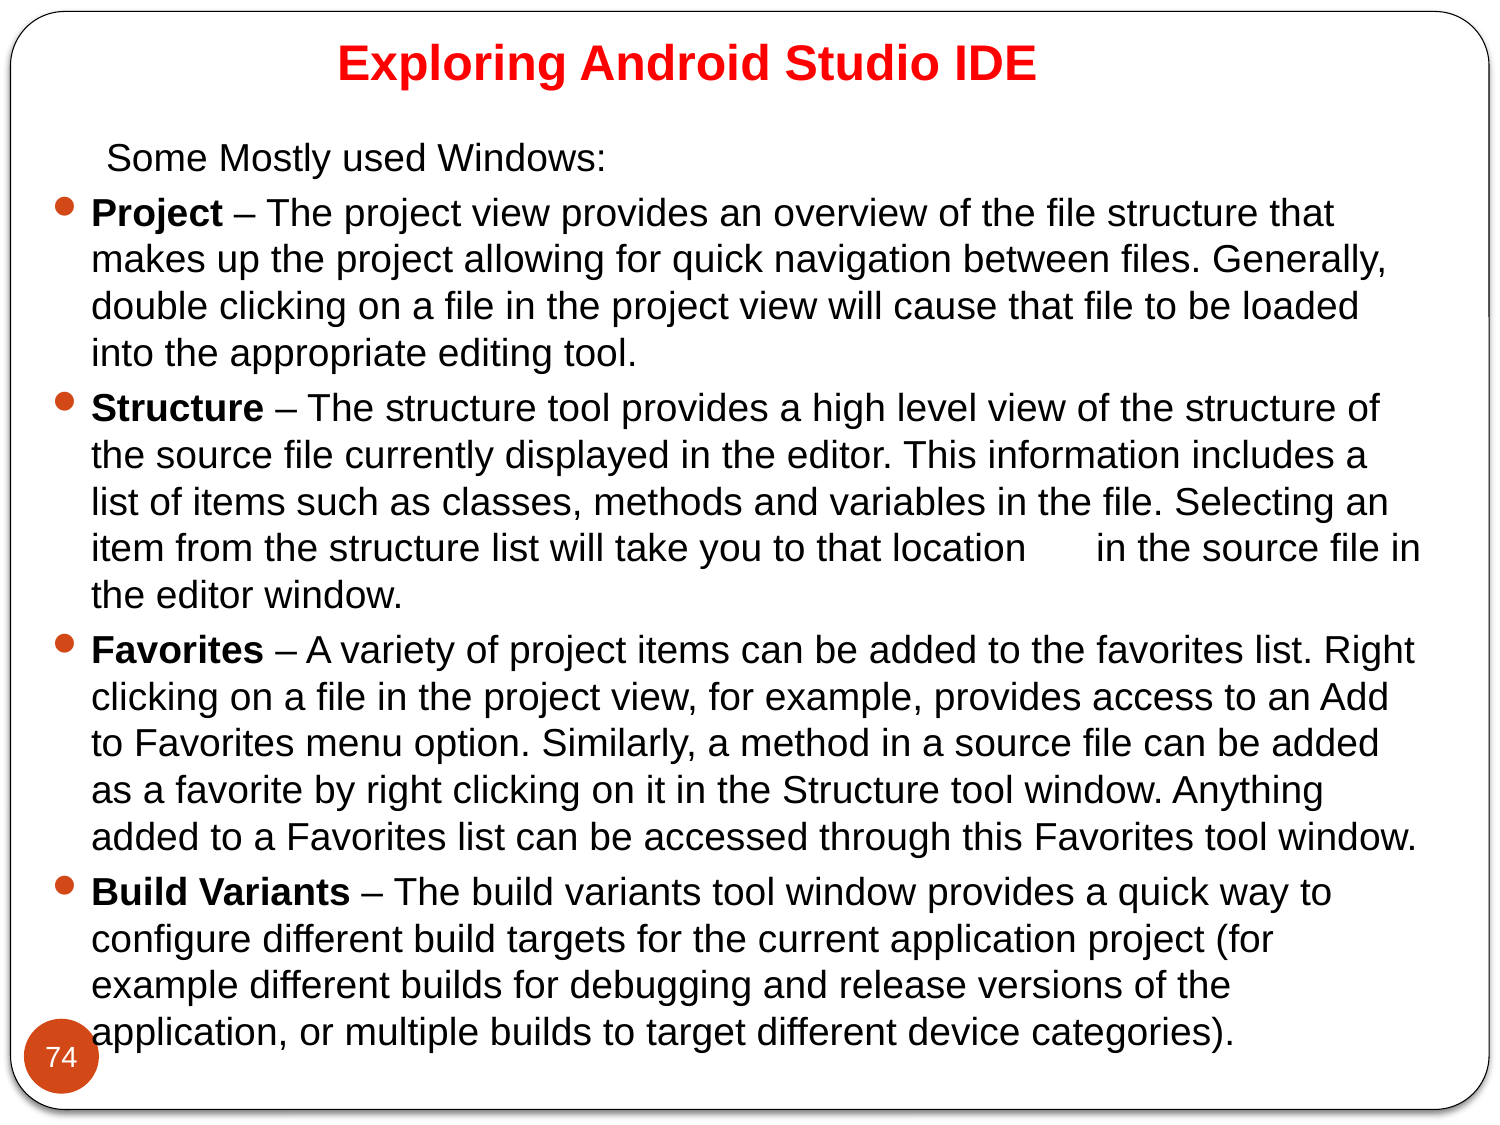

# Exploring Android Studio IDE
     Some Mostly used Windows:
Project – The project view provides an overview of the file structure that makes up the project allowing for quick navigation between files. Generally, double clicking on a file in the project view will cause that file to be loaded into the appropriate editing tool.
Structure – The structure tool provides a high level view of the structure of the source file currently displayed in the editor. This information includes a list of items such as classes, methods and variables in the file. Selecting an item from the structure list will take you to that location 	in the source file in the editor window.
Favorites – A variety of project items can be added to the favorites list. Right clicking on a file in the project view, for example, provides access to an Add to Favorites menu option. Similarly, a method in a source file can be added as a favorite by right clicking on it in the Structure tool window. Anything added to a Favorites list can be accessed through this Favorites tool window.
Build Variants – The build variants tool window provides a quick way to configure different build targets for the current application project (for example different builds for debugging and release versions of the application, or multiple builds to target different device categories).

74